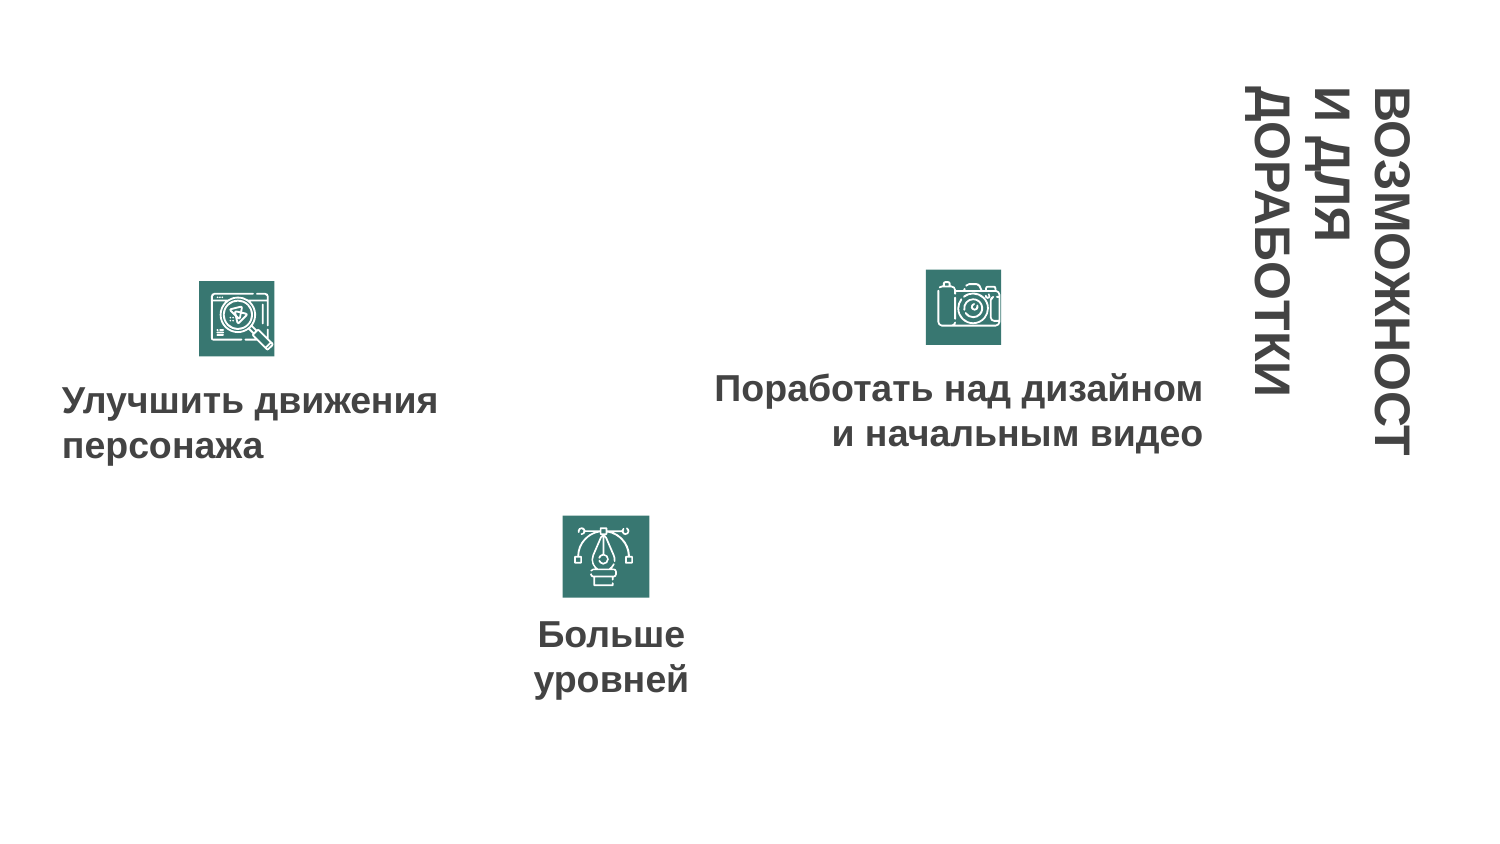

ВОЗМОЖНОСТИ ДЛЯ ДОРАБОТКИ

Поработать над дизайном и начальным видео
# Улучшить движения персонажа

Больше уровней